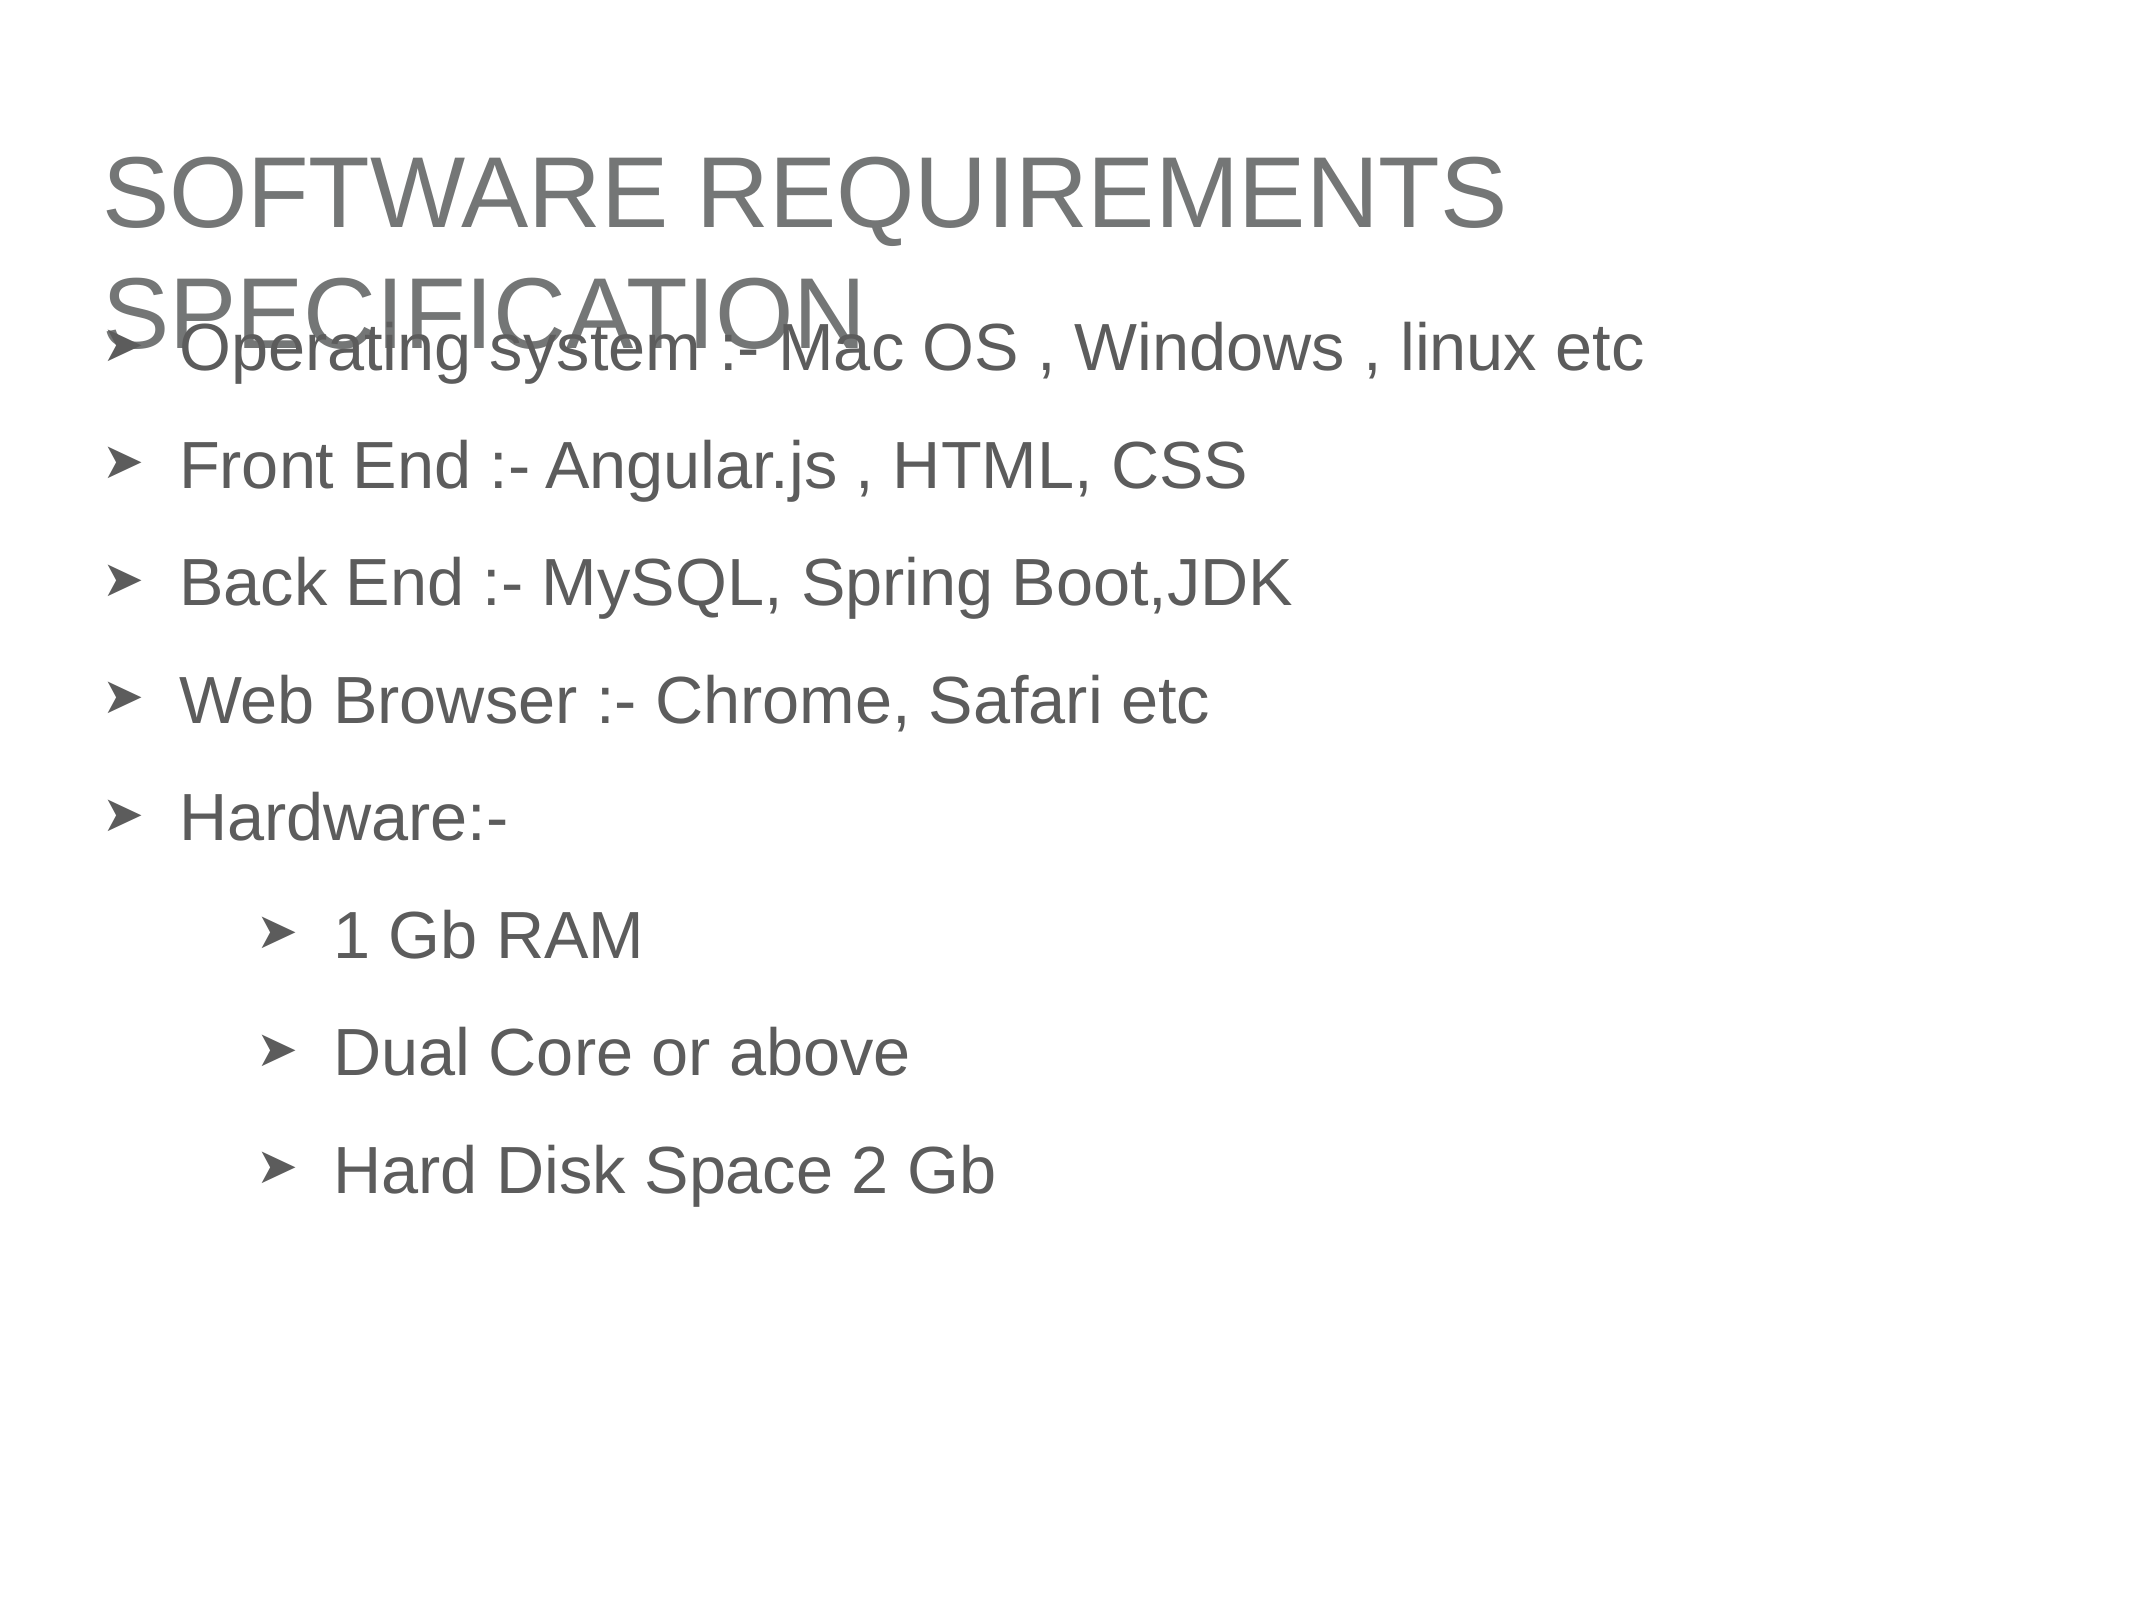

# Software Requirements specification

Operating system :- Mac OS , Windows , linux etc
Front End :- Angular.js , HTML, CSS
Back End :- MySQL, Spring Boot,JDK
Web Browser :- Chrome, Safari etc
Hardware:-
1 Gb RAM
Dual Core or above
Hard Disk Space 2 Gb
5